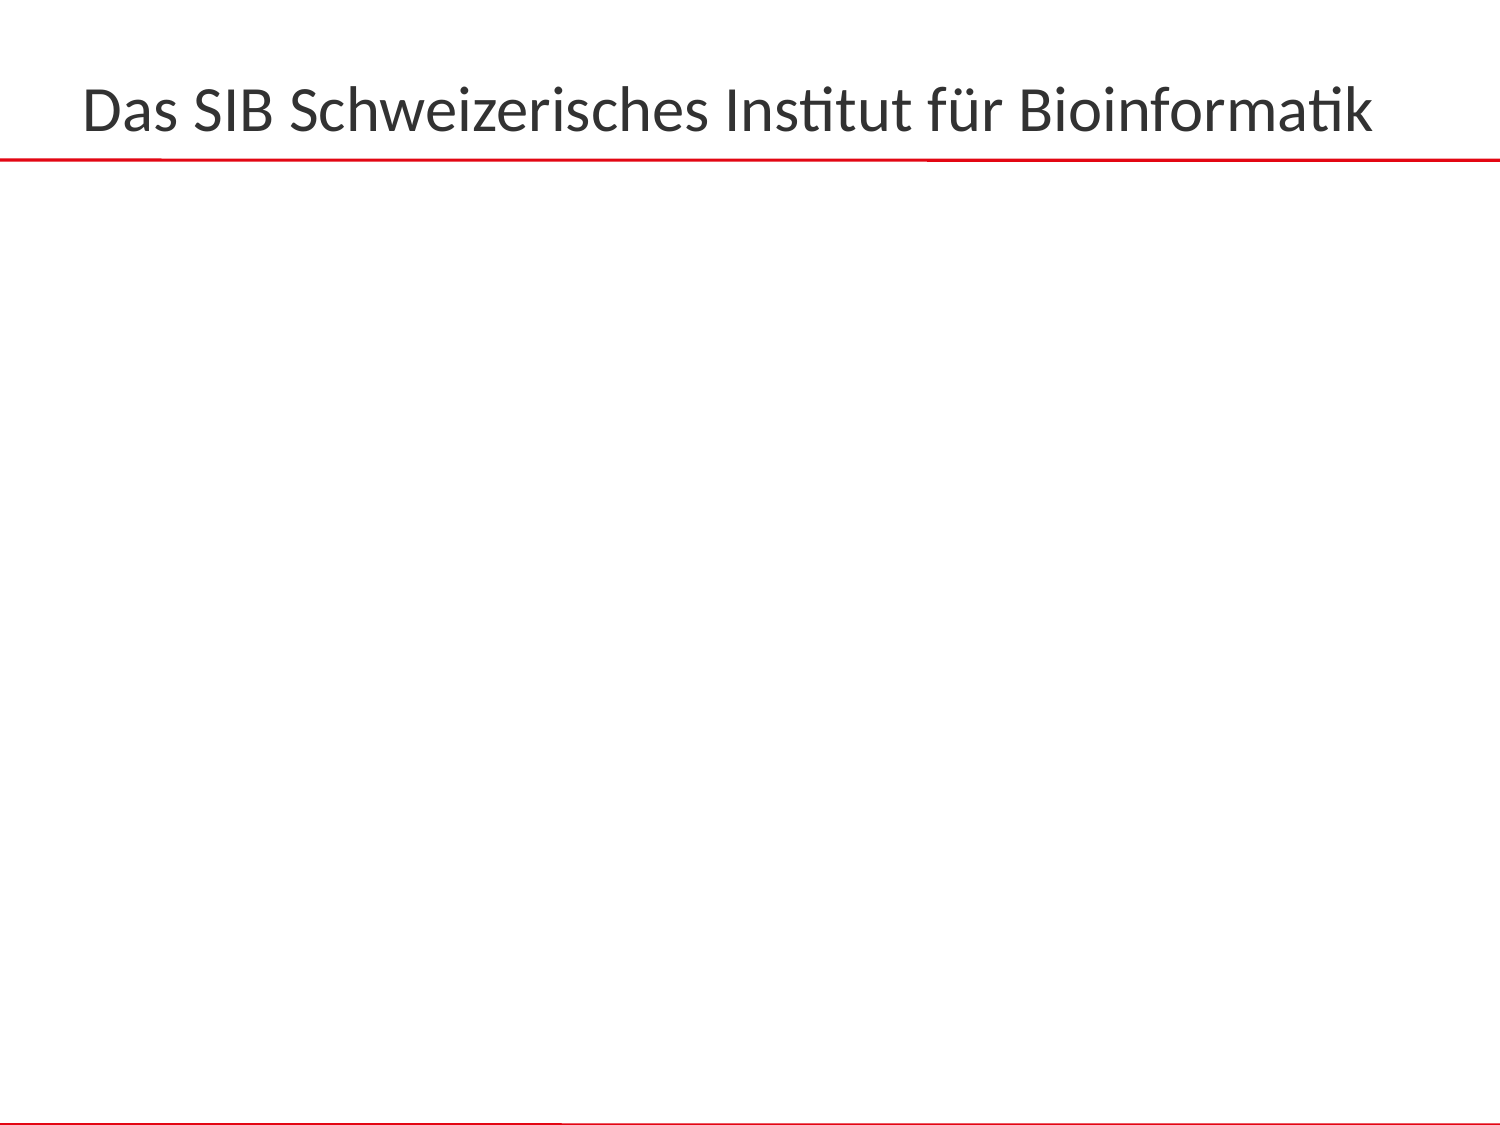

# Das SIB Schweizerisches Institut für Bioinformatik